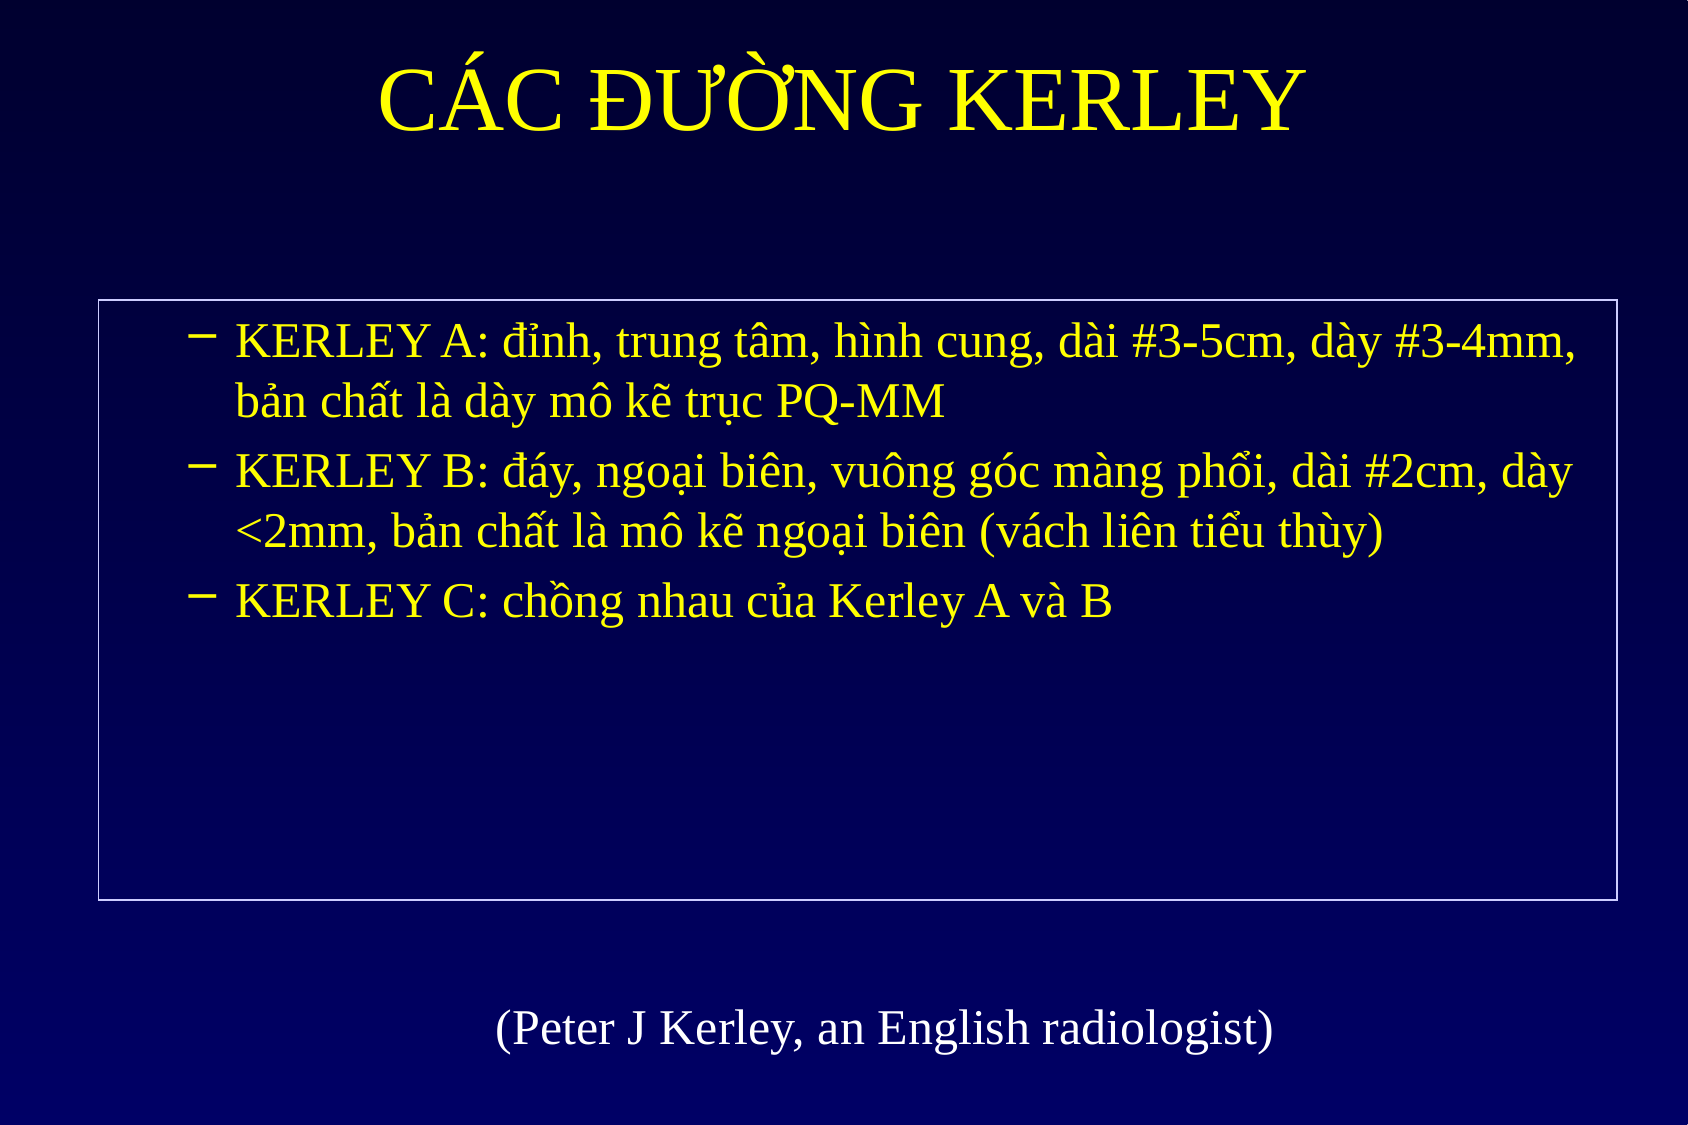

# CÁC ĐƯỜNG KERLEY
KERLEY A: đỉnh, trung tâm, hình cung, dài #3-5cm, dày #3-4mm, bản chất là dày mô kẽ trục PQ-MM
KERLEY B: đáy, ngoại biên, vuông góc màng phổi, dài #2cm, dày <2mm, bản chất là mô kẽ ngoại biên (vách liên tiểu thùy)
KERLEY C: chồng nhau của Kerley A và B
(Peter J Kerley, an English radiologist)